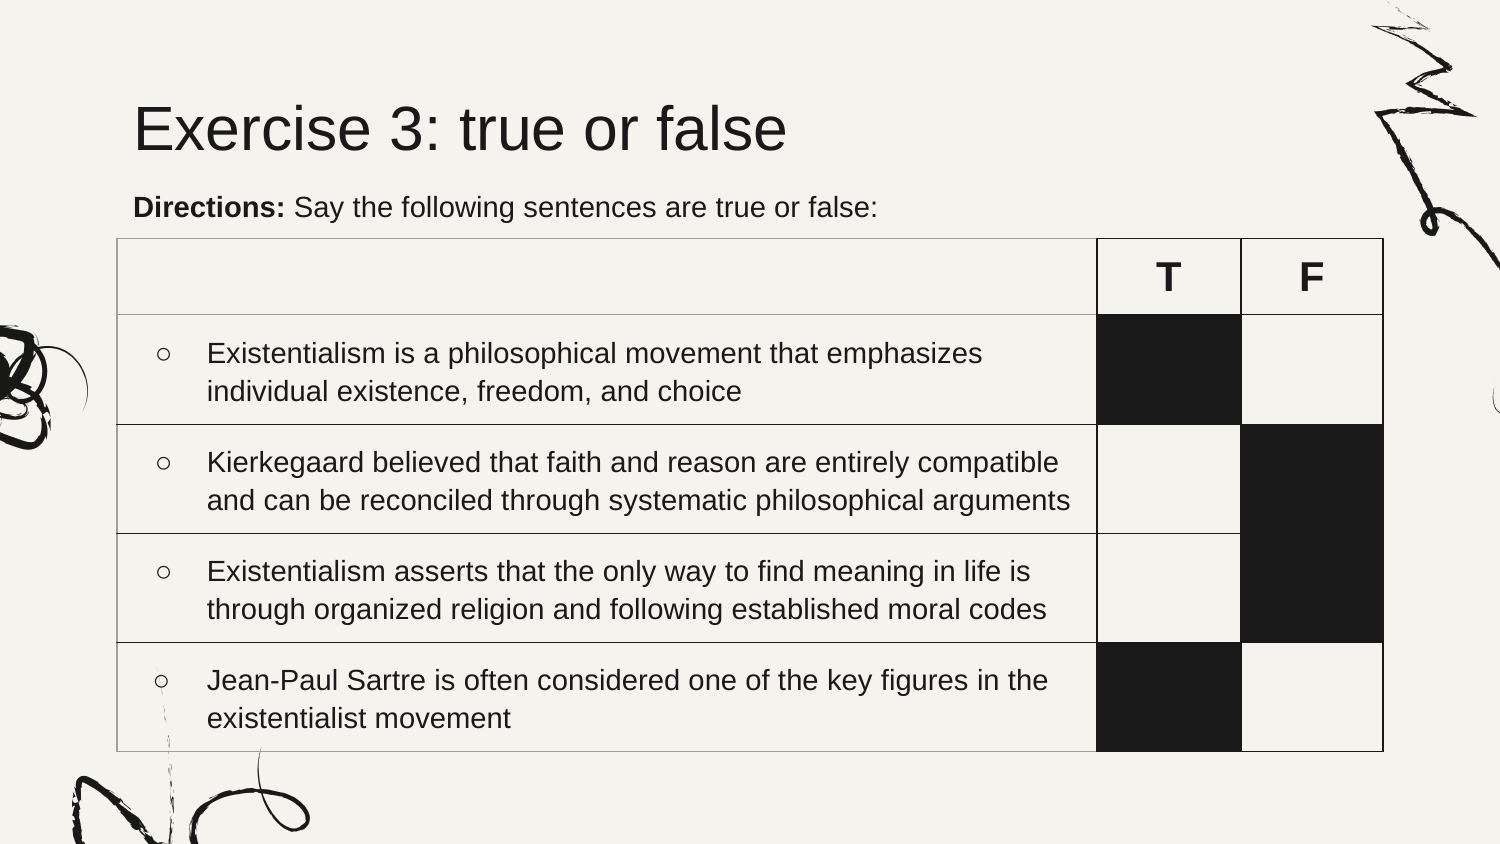

# Exercise 3: true or false
Directions: Say the following sentences are true or false:
|  | T | F |
| --- | --- | --- |
| Existentialism is a philosophical movement that emphasizes individual existence, freedom, and choice |  |  |
| Kierkegaard believed that faith and reason are entirely compatible and can be reconciled through systematic philosophical arguments |  |  |
| Existentialism asserts that the only way to find meaning in life is through organized religion and following established moral codes |  |  |
| Jean-Paul Sartre is often considered one of the key figures in the existentialist movement |  |  |